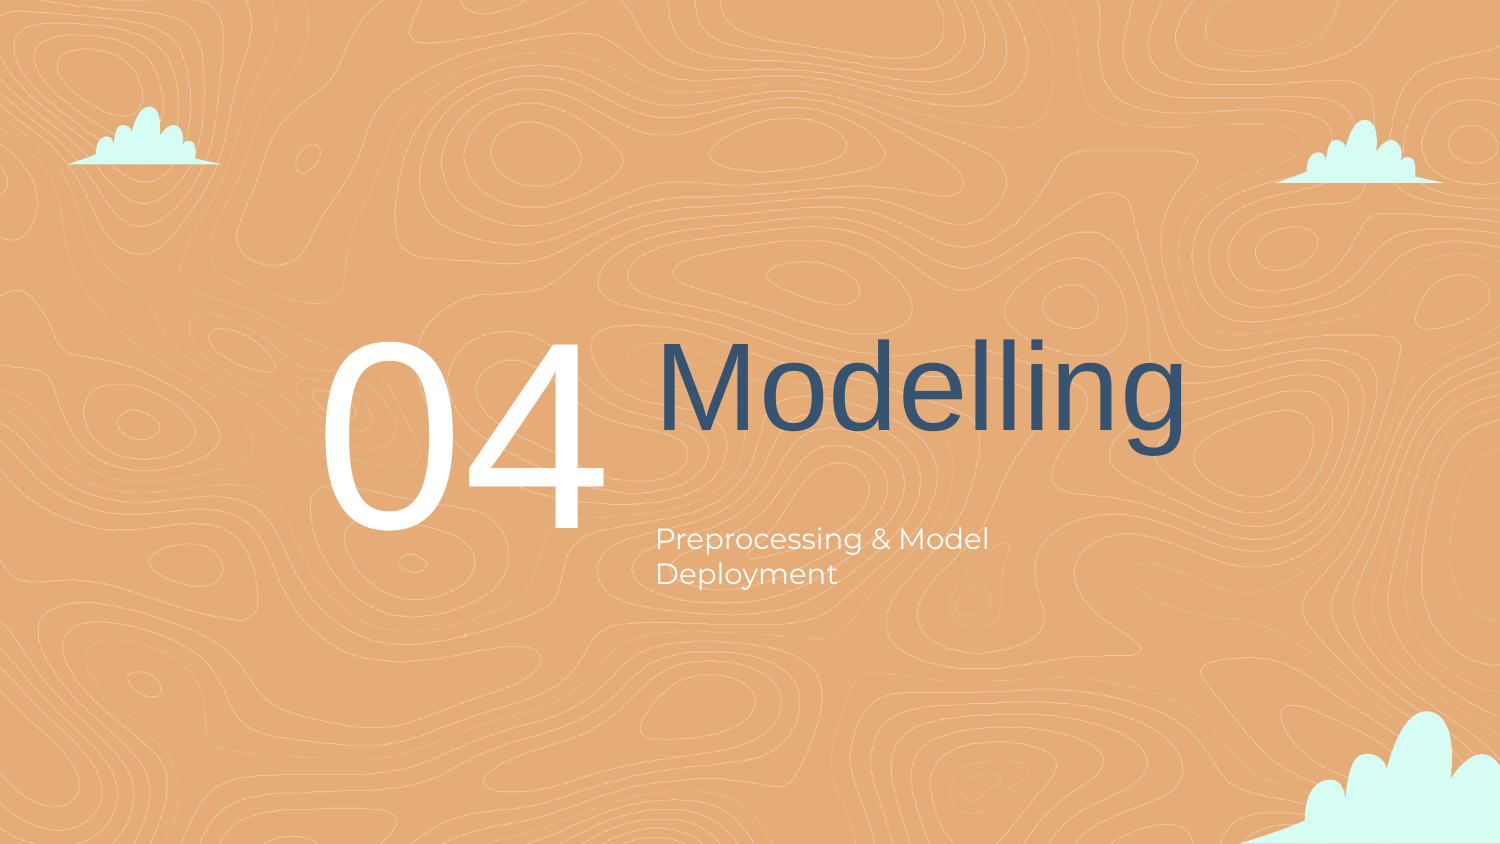

# Modelling
04
Preprocessing & Model Deployment